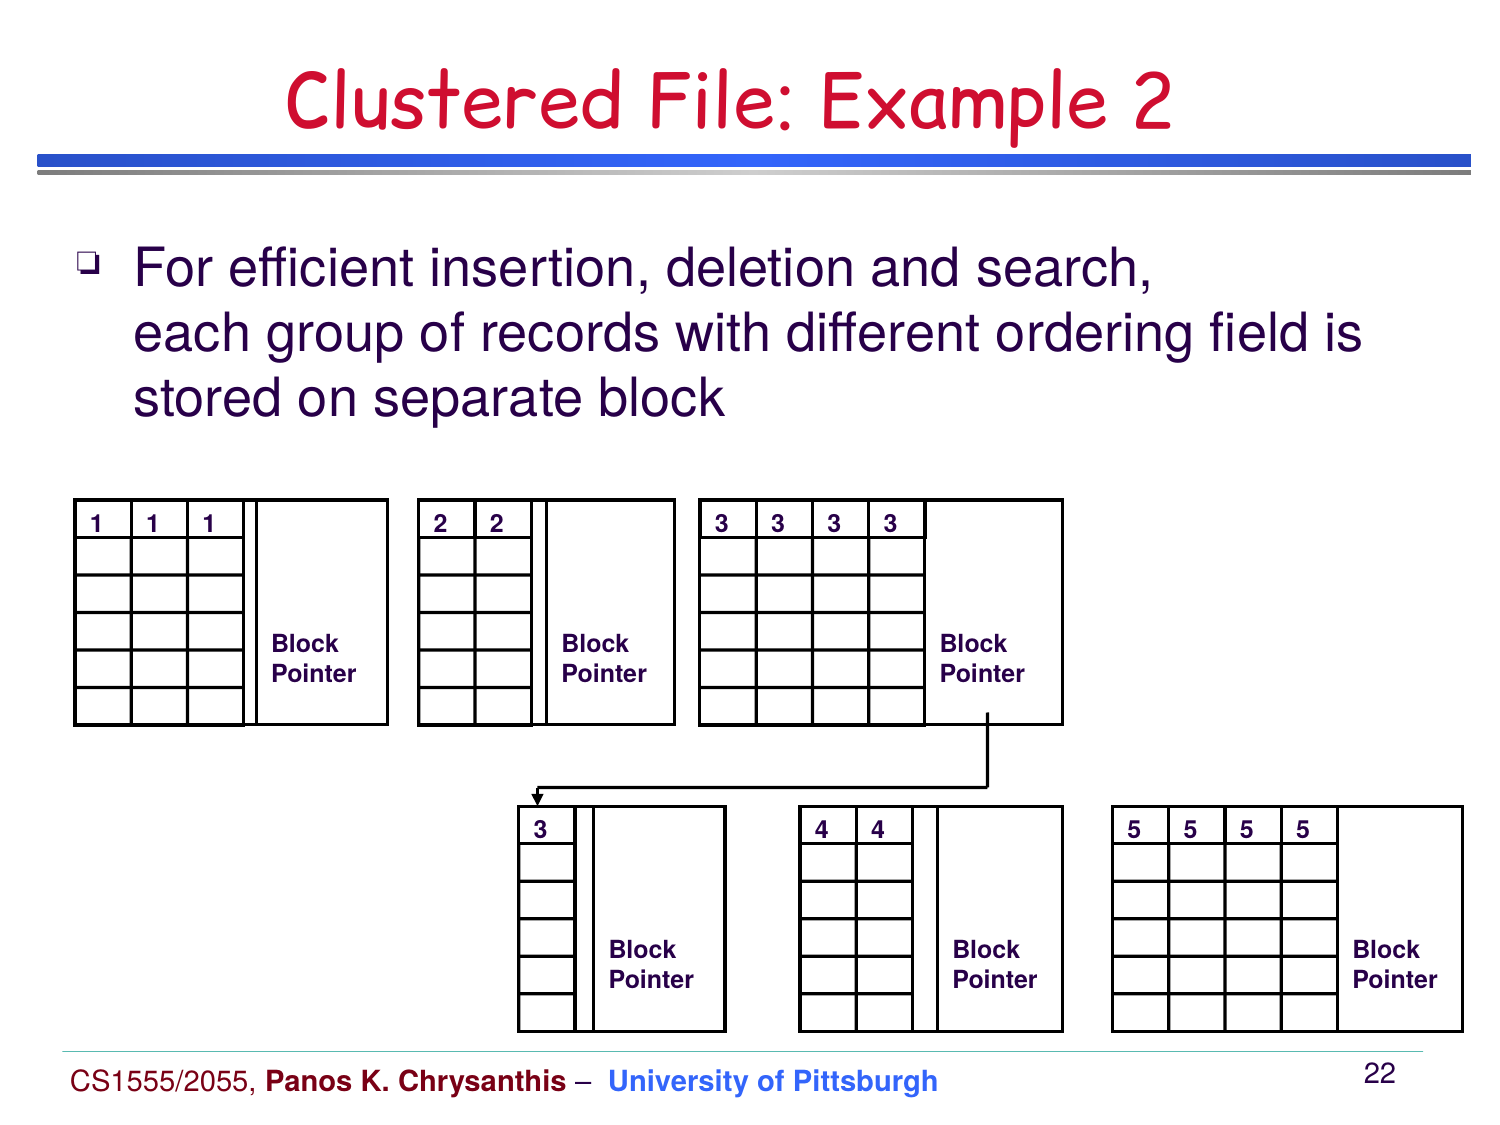

# Clustered File: Example 2
For efficient insertion, deletion and search,
each group of records with different ordering field is stored on separate block

1
1
1

Block
Pointer
2
2

Block
Pointer
3
3
3
3

Block
Pointer

3

Block
Pointer
4
4

Block
Pointer
5
5
5
5

Block
Pointer